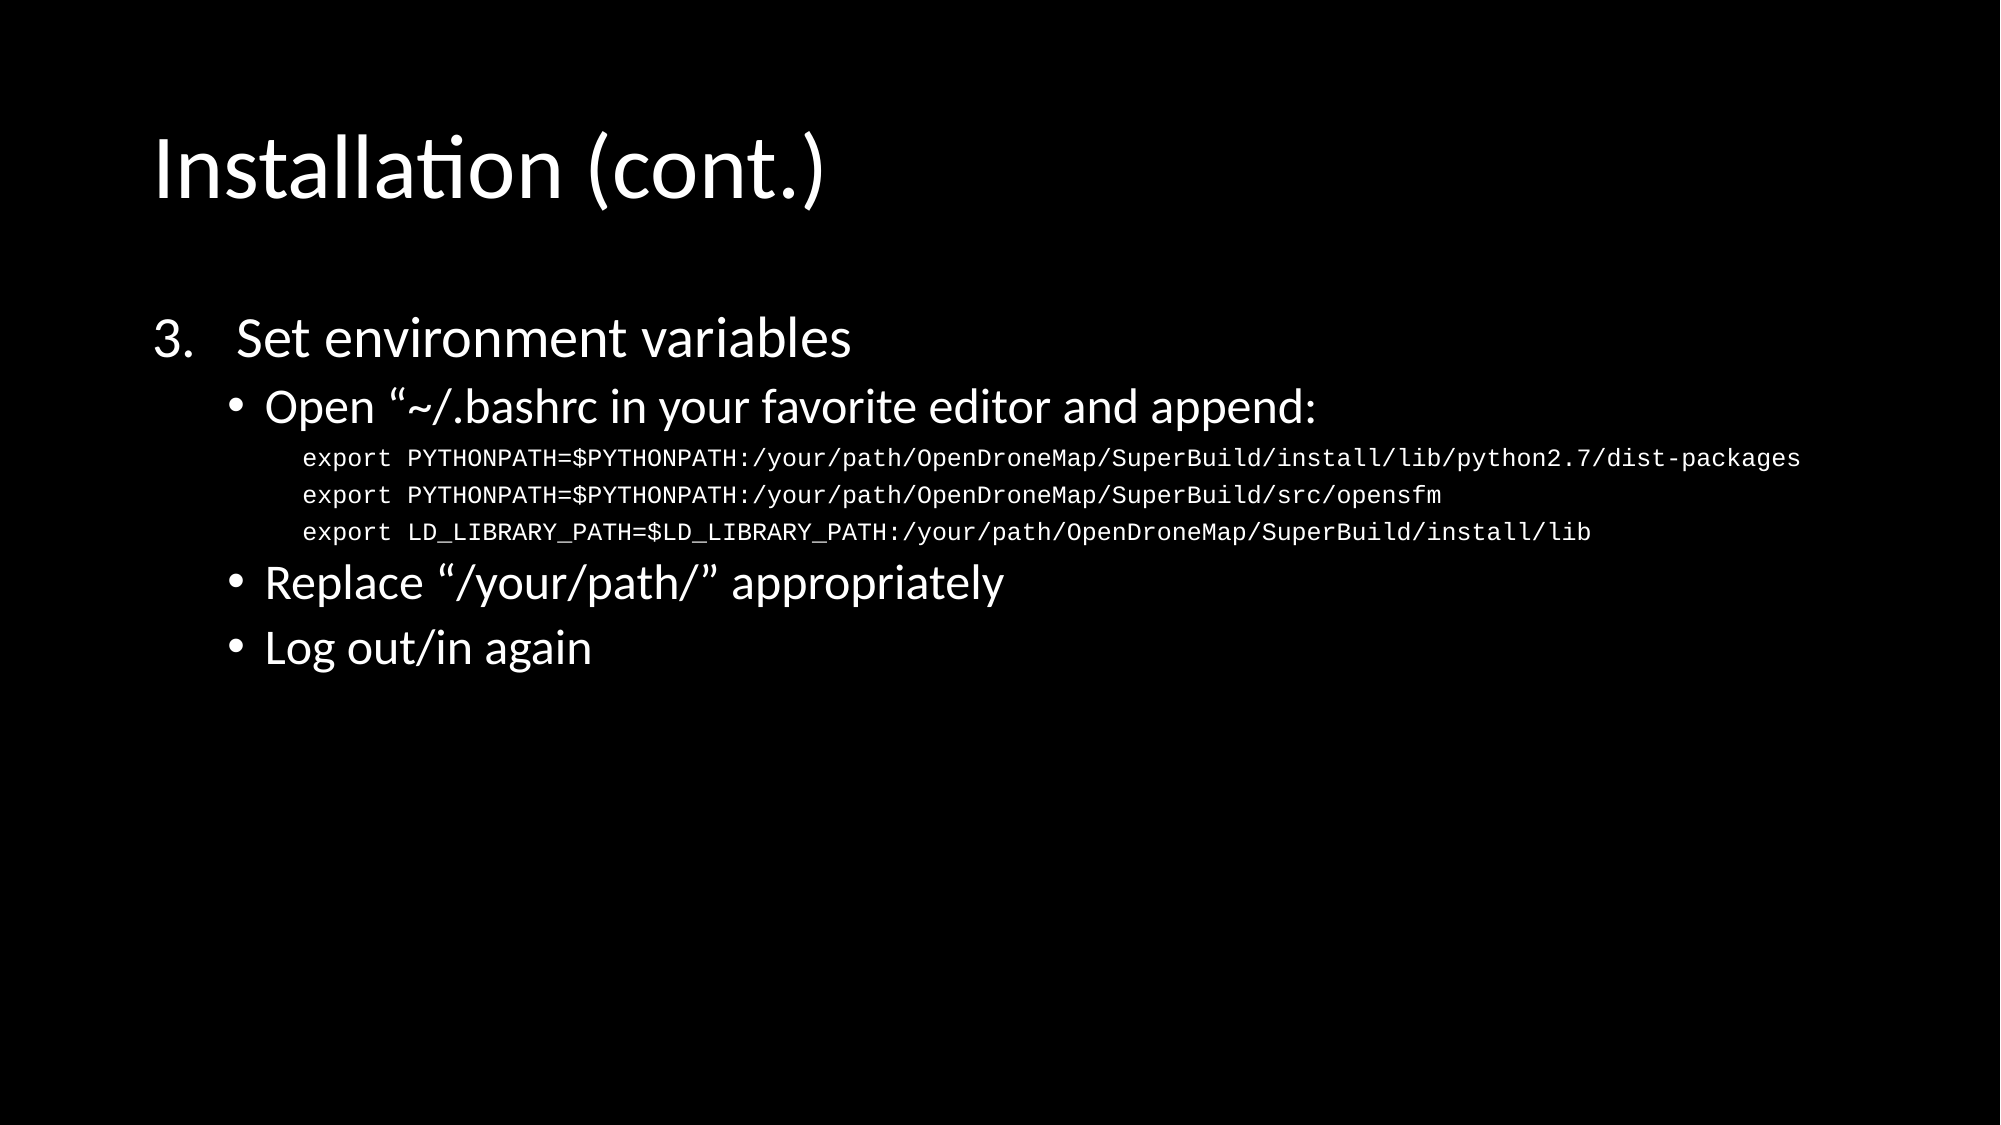

# Installation (cont.)
3.   Set environment variables
Open “~/.bashrc in your favorite editor and append:
export PYTHONPATH=$PYTHONPATH:/your/path/OpenDroneMap/SuperBuild/install/lib/python2.7/dist-packages
export PYTHONPATH=$PYTHONPATH:/your/path/OpenDroneMap/SuperBuild/src/opensfm
export LD_LIBRARY_PATH=$LD_LIBRARY_PATH:/your/path/OpenDroneMap/SuperBuild/install/lib
Replace “/your/path/” appropriately
Log out/in again